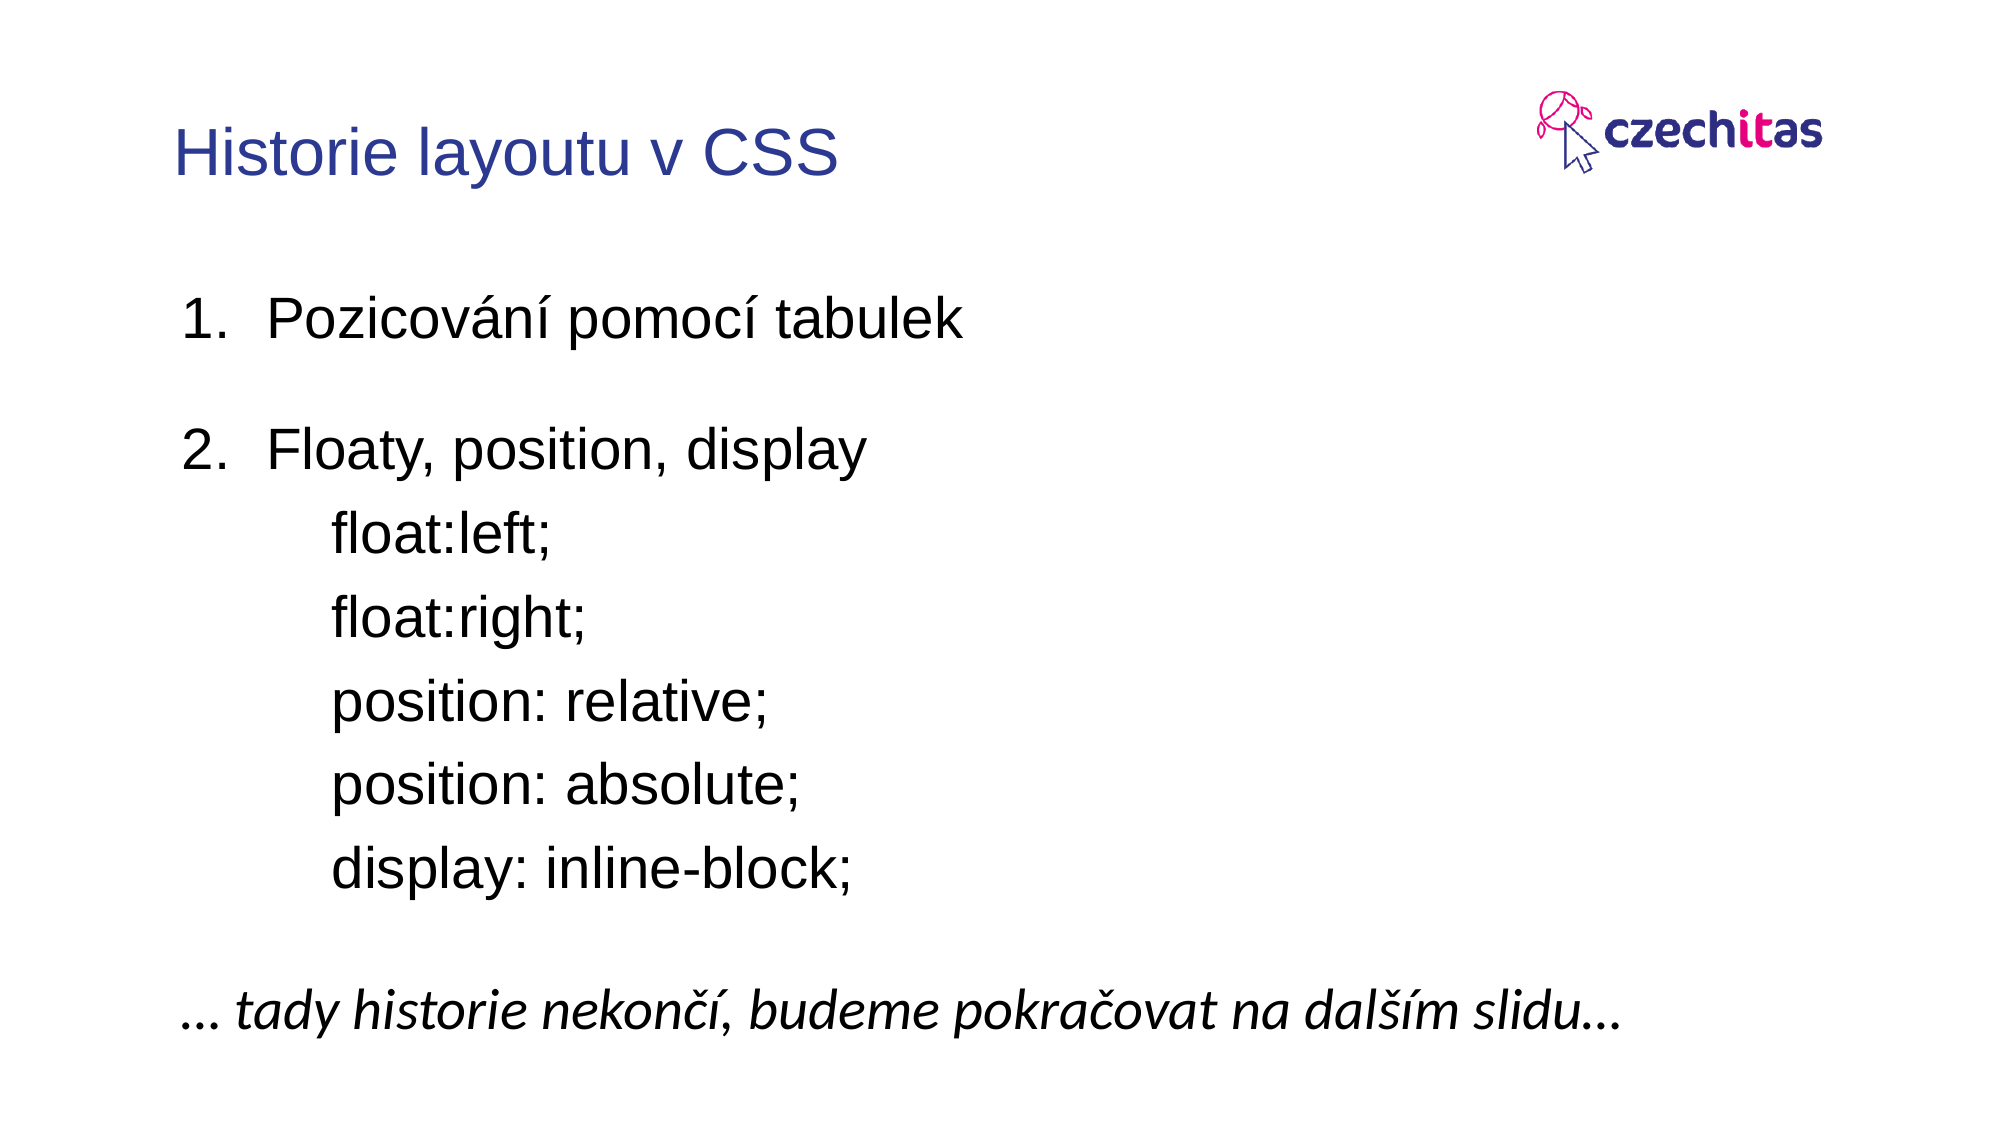

# Historie layoutu v CSS
Pozicování pomocí tabulek

Floaty, position, display
    	float:left;
    	float:right;
    	position: relative;
    	position: absolute;
    	display: inline-block;

… tady historie nekončí, budeme pokračovat na dalším slidu…